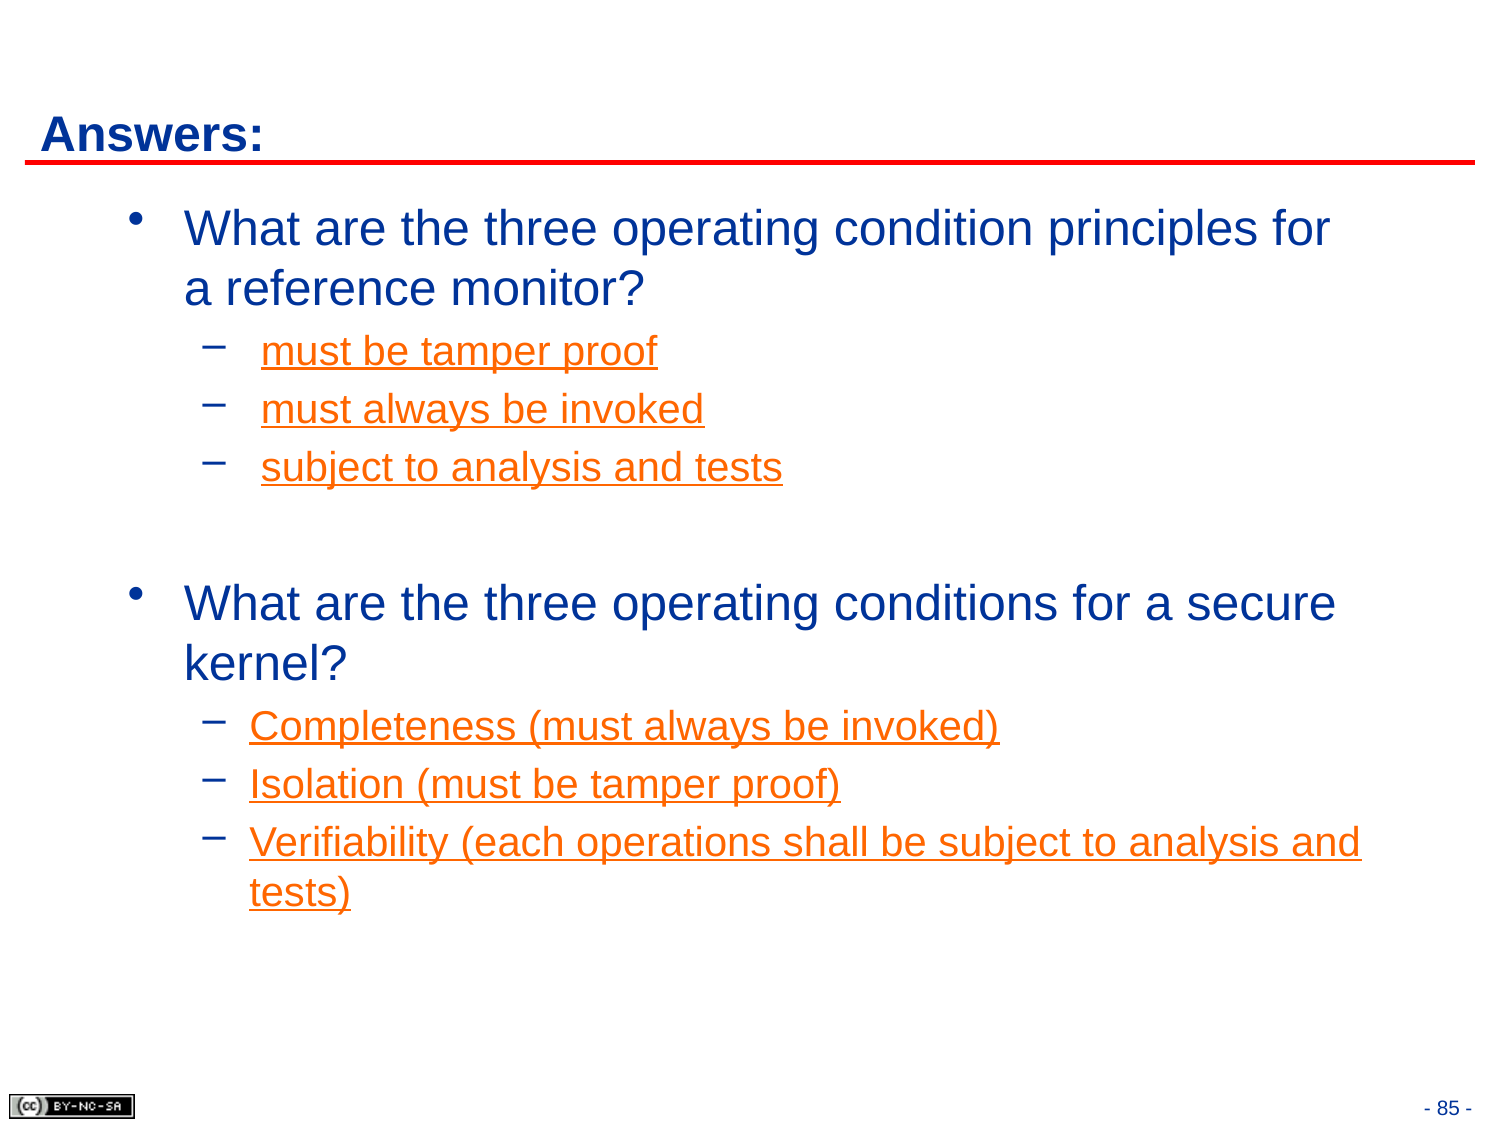

# Answers:
What are the three operating condition principles for a reference monitor?
 must be tamper proof
 must always be invoked
 subject to analysis and tests

What are the three operating conditions for a secure kernel?
Completeness (must always be invoked)
Isolation (must be tamper proof)
Verifiability (each operations shall be subject to analysis and tests)
- 85 -